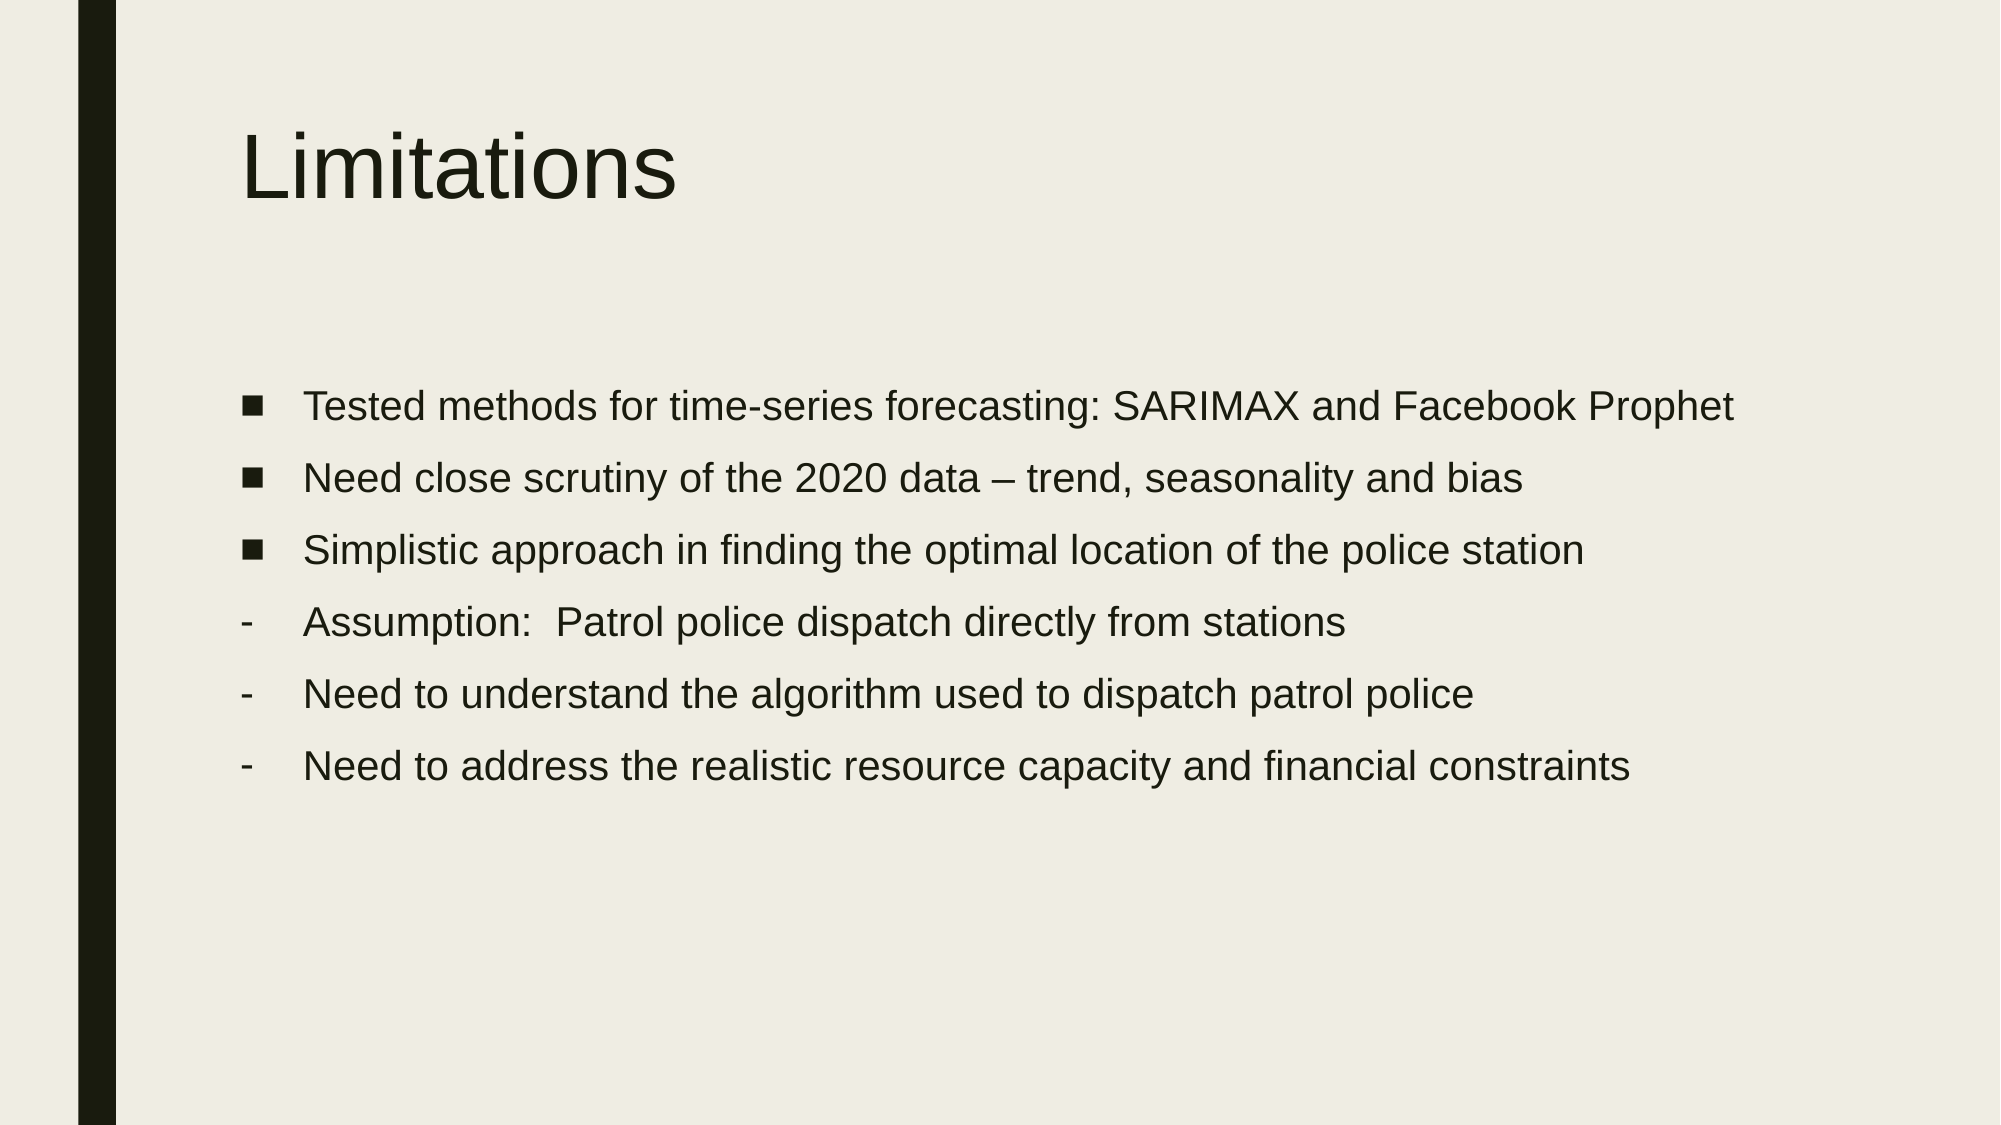

# Limitations
Tested methods for time-series forecasting: SARIMAX and Facebook Prophet
Need close scrutiny of the 2020 data – trend, seasonality and bias
Simplistic approach in finding the optimal location of the police station
Assumption:  Patrol police dispatch directly from stations
Need to understand the algorithm used to dispatch patrol police
Need to address the realistic resource capacity and financial constraints